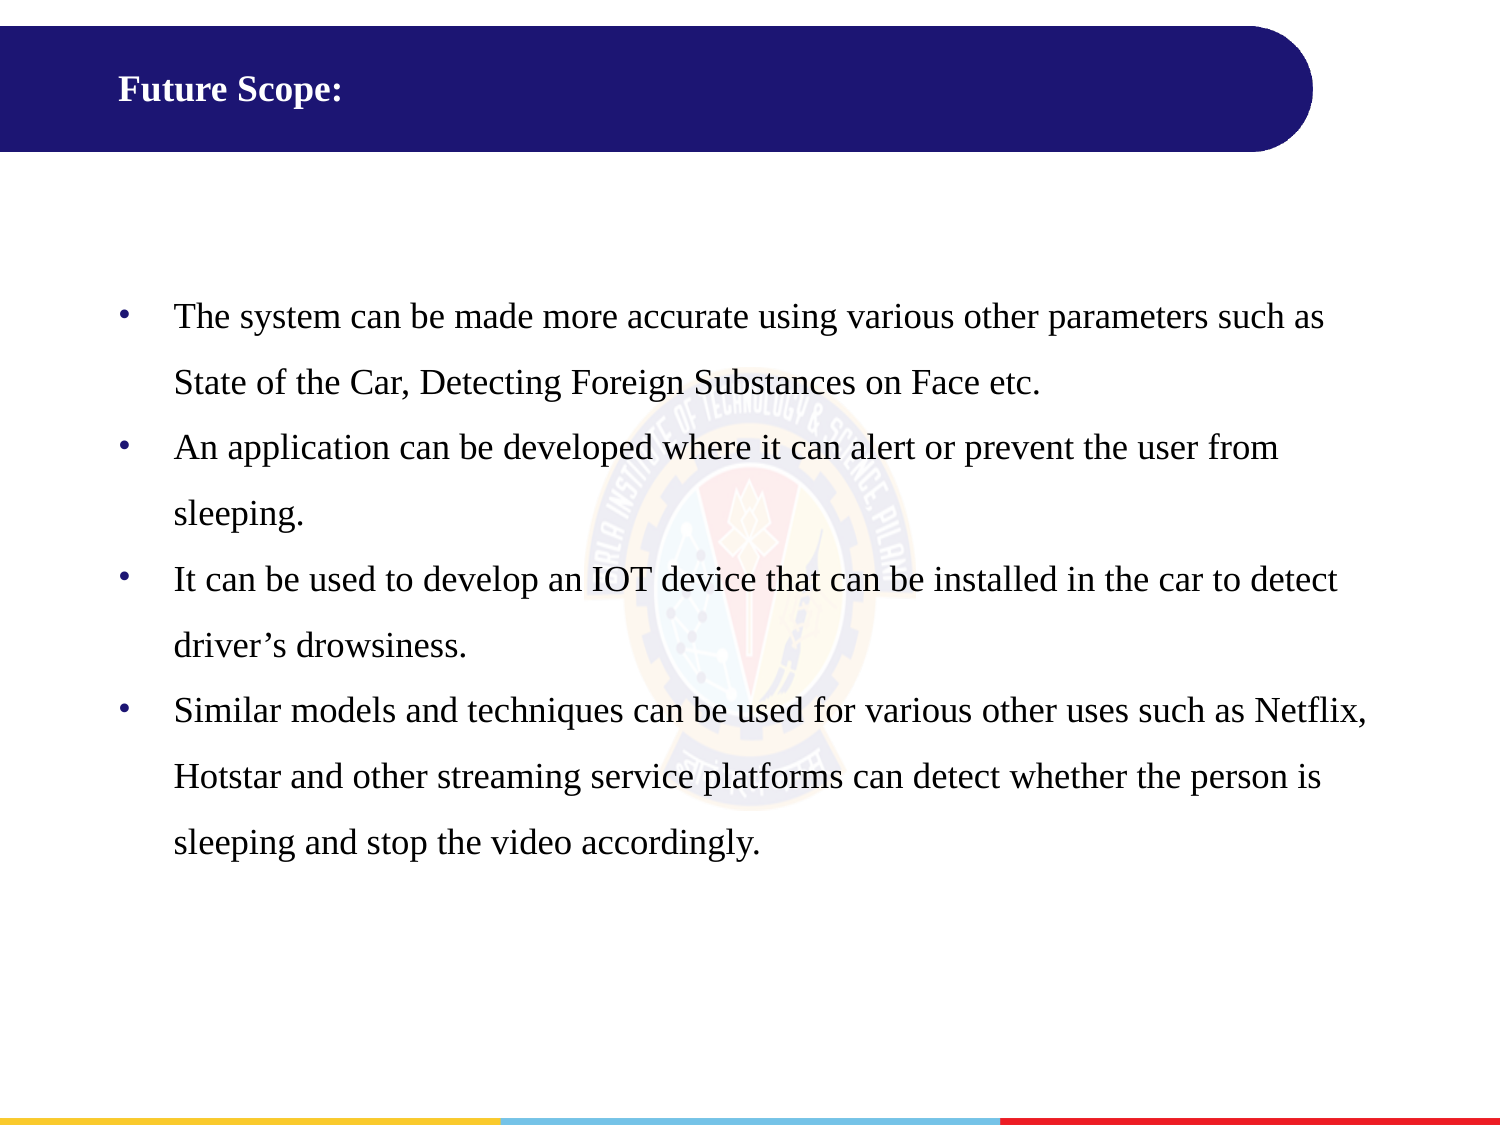

# Future Scope:
The system can be made more accurate using various other parameters such as State of the Car, Detecting Foreign Substances on Face etc.
An application can be developed where it can alert or prevent the user from sleeping.
It can be used to develop an IOT device that can be installed in the car to detect driver’s drowsiness.
Similar models and techniques can be used for various other uses such as Netflix, Hotstar and other streaming service platforms can detect whether the person is sleeping and stop the video accordingly.